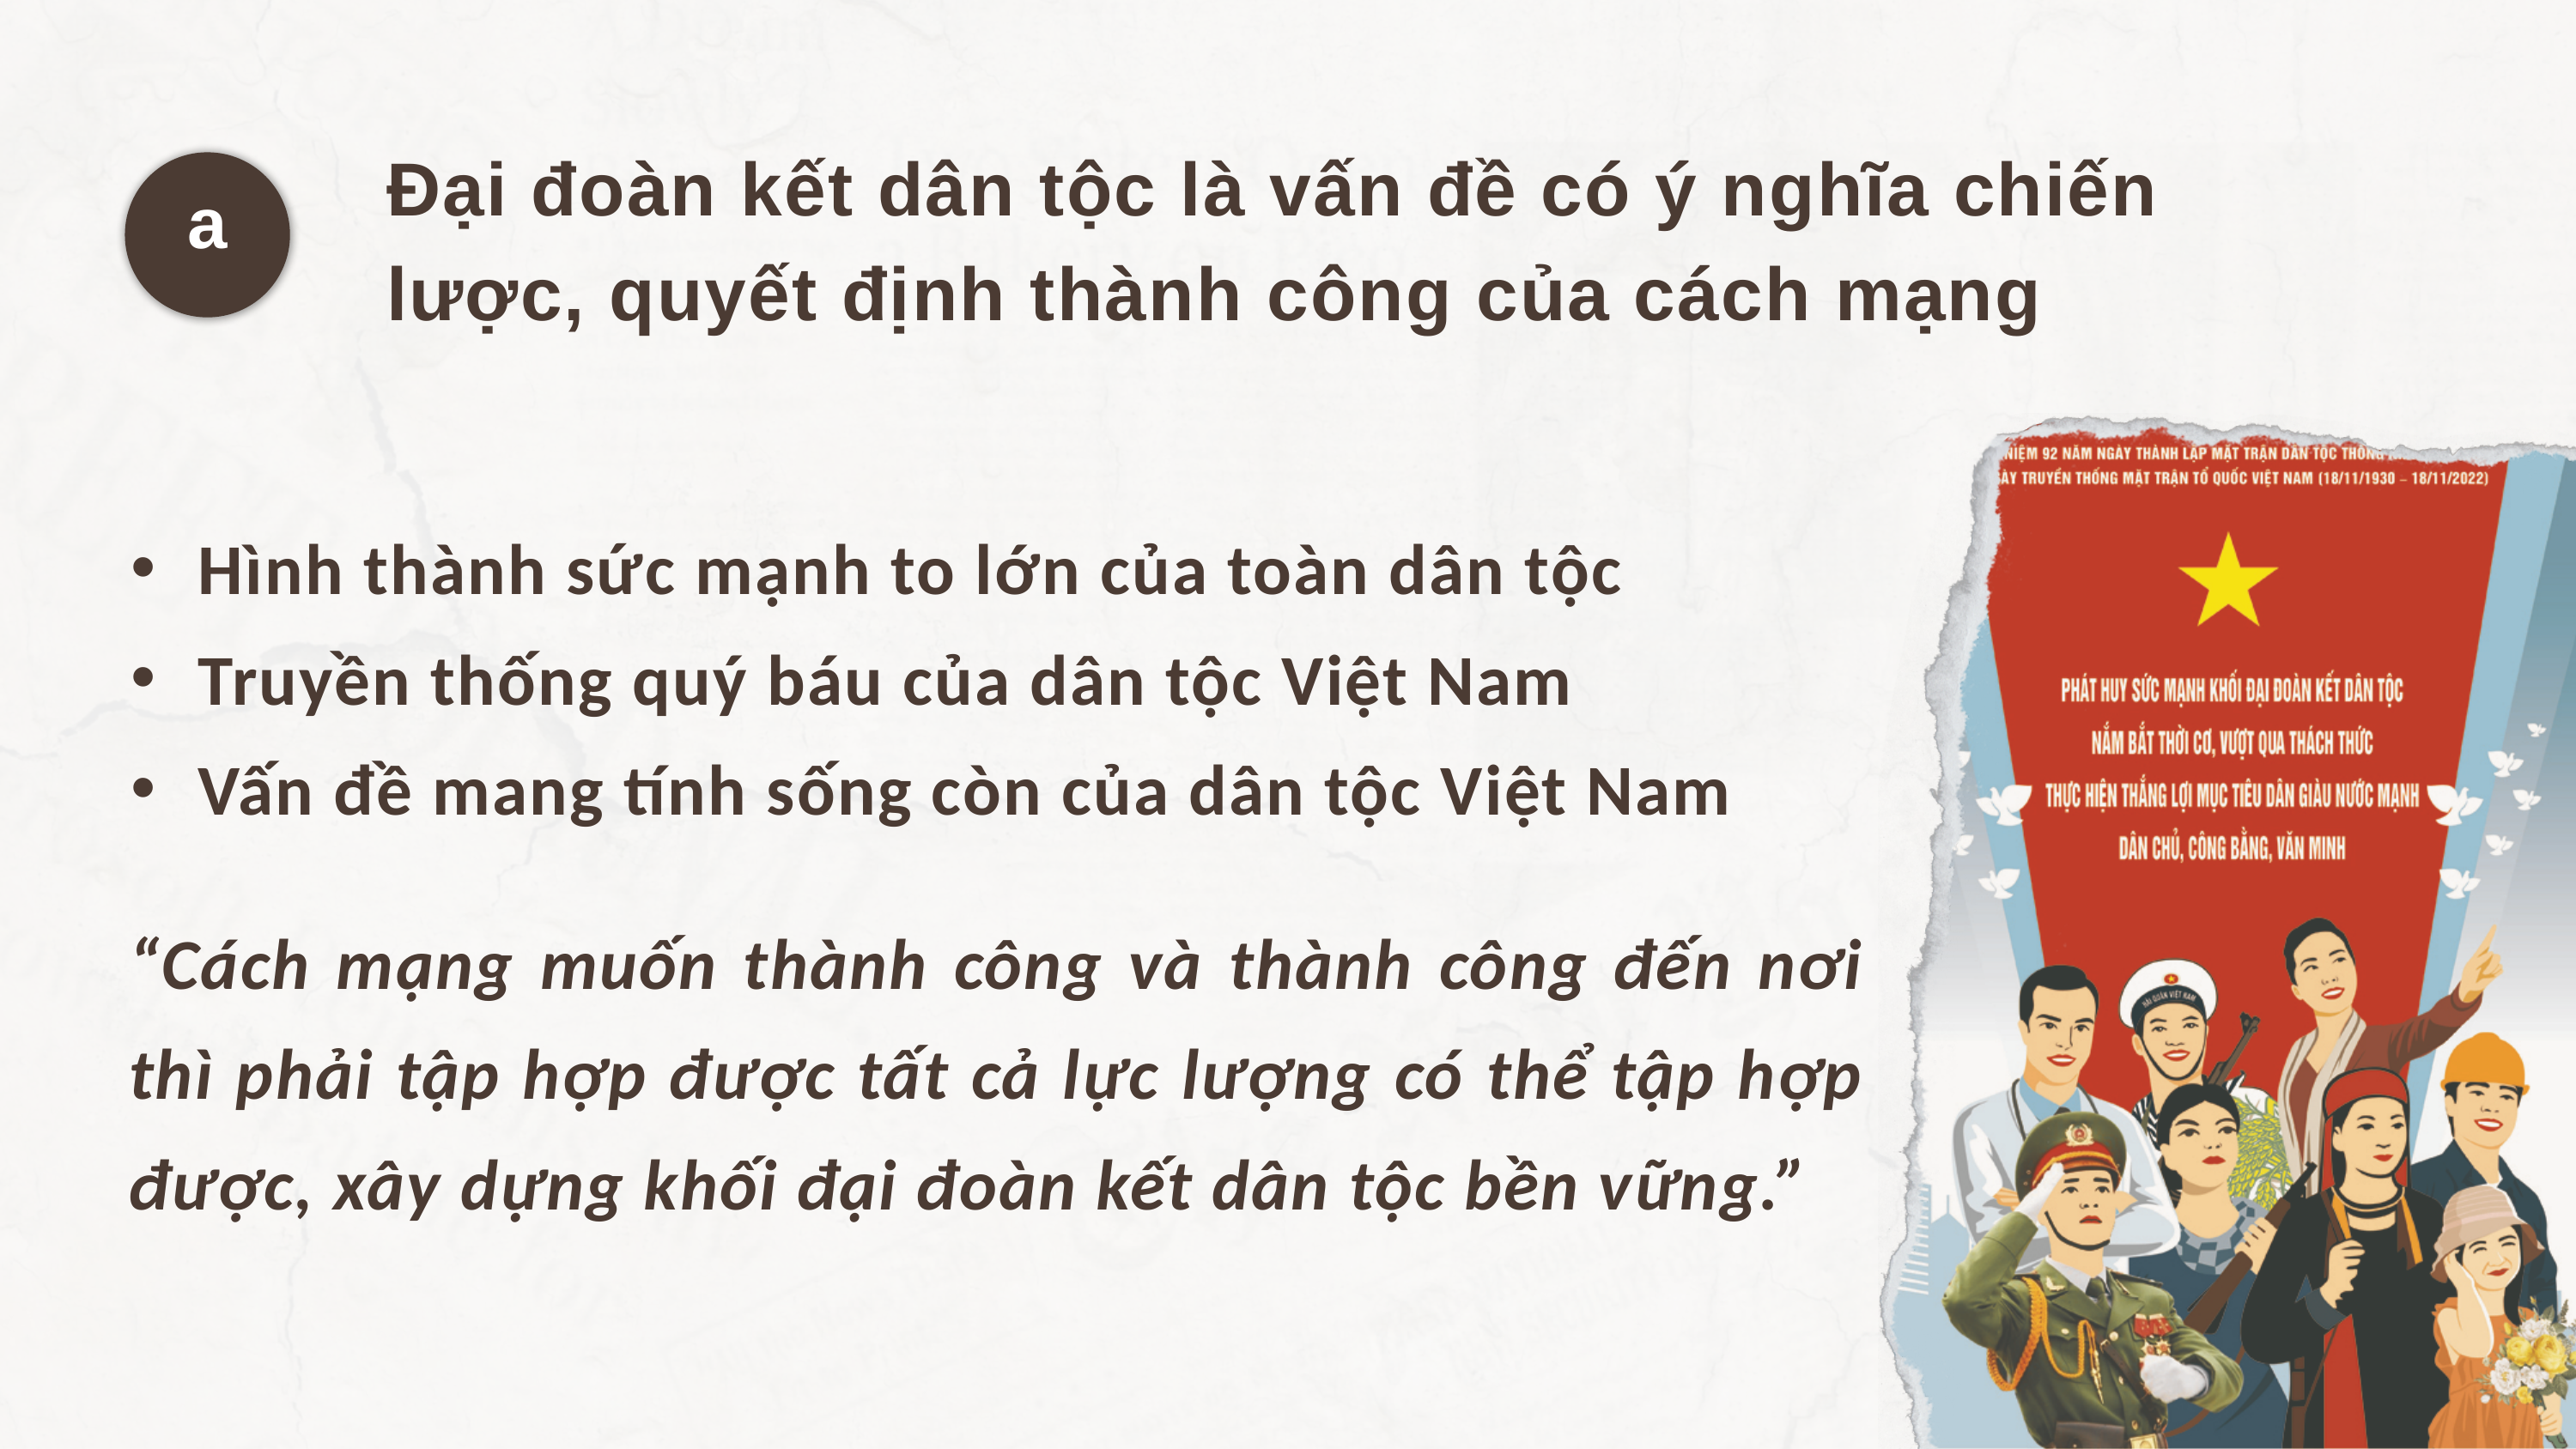

01
Vai trò của đại đoàn kết dân tộc
Đại đoàn kết dân tộc là vấn đề có ý nghĩa chiến lược, quyết định thành công của cách mạng

a

Hình thành sức mạnh to lớn của toàn dân tộc
Truyền thống quý báu của dân tộc Việt Nam
Vấn đề mang tính sống còn của dân tộc Việt Nam
“Cách mạng muốn thành công và thành công đến nơi thì phải tập hợp được tất cả lực lượng có thể tập hợp được, xây dựng khối đại đoàn kết dân tộc bền vững.”